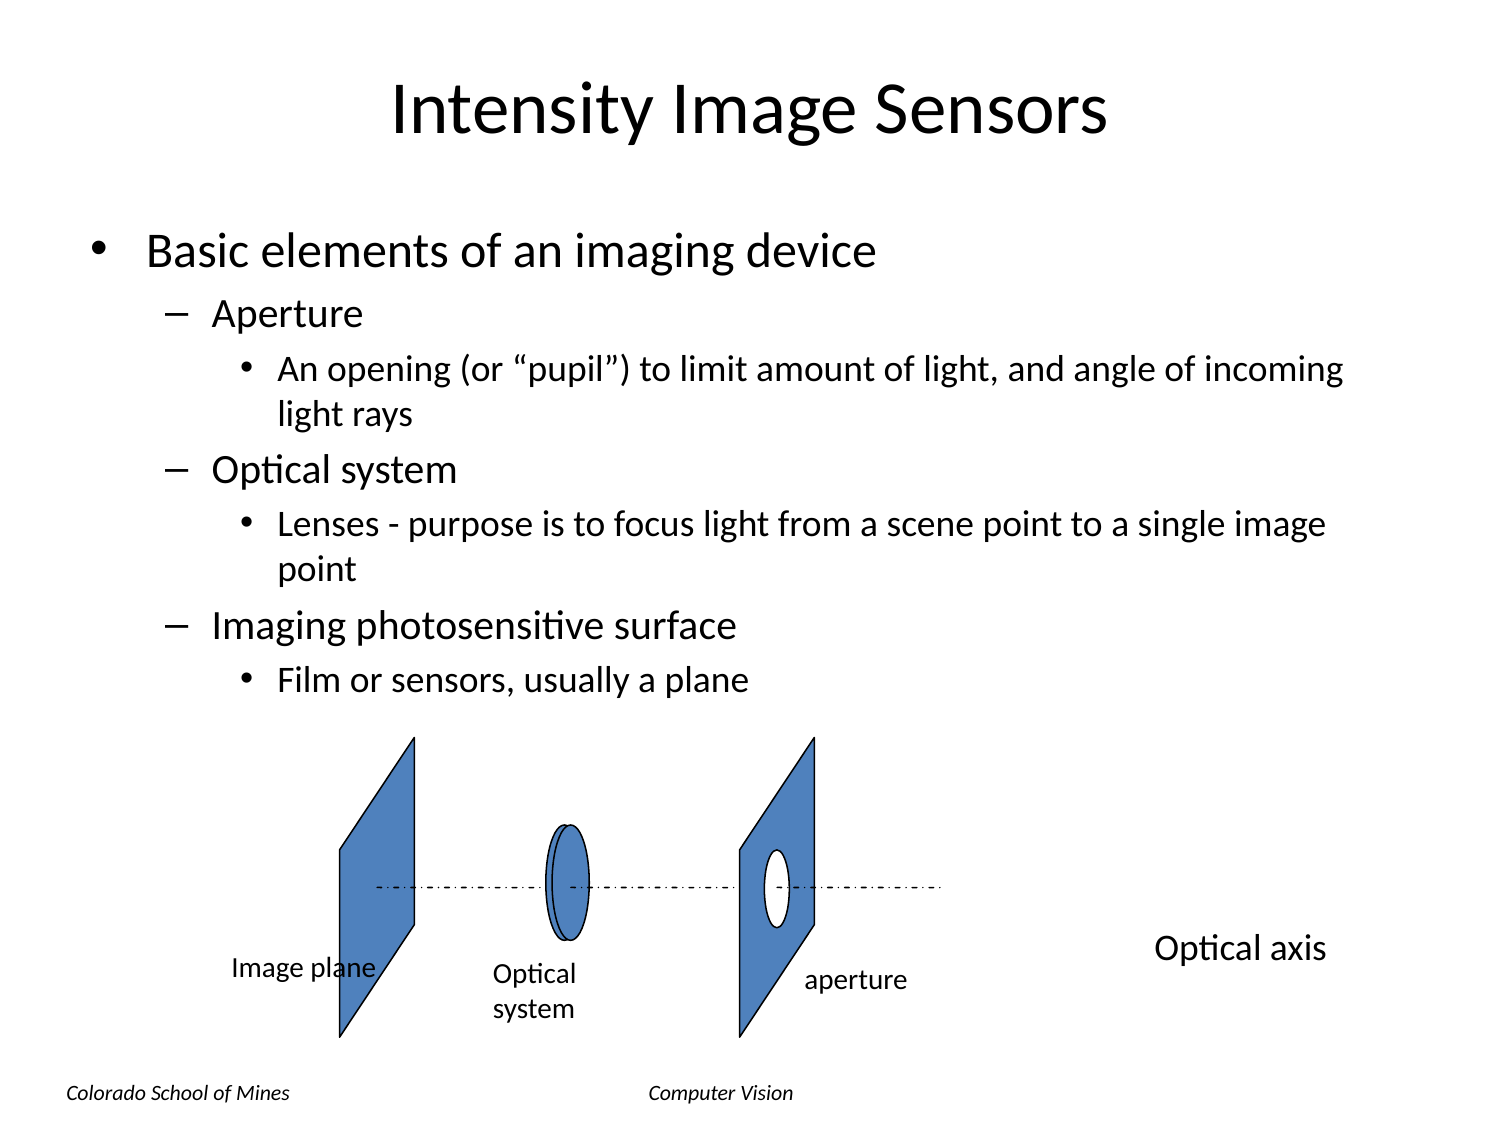

Intensity Image Sensors
Basic elements of an imaging device
Aperture
An opening (or “pupil”) to limit amount of light, and angle of incoming light rays
Optical system
Lenses - purpose is to focus light from a scene point to a single image point
Imaging photosensitive surface
Film or sensors, usually a plane

Optical axis
Image plane
Optical system
aperture